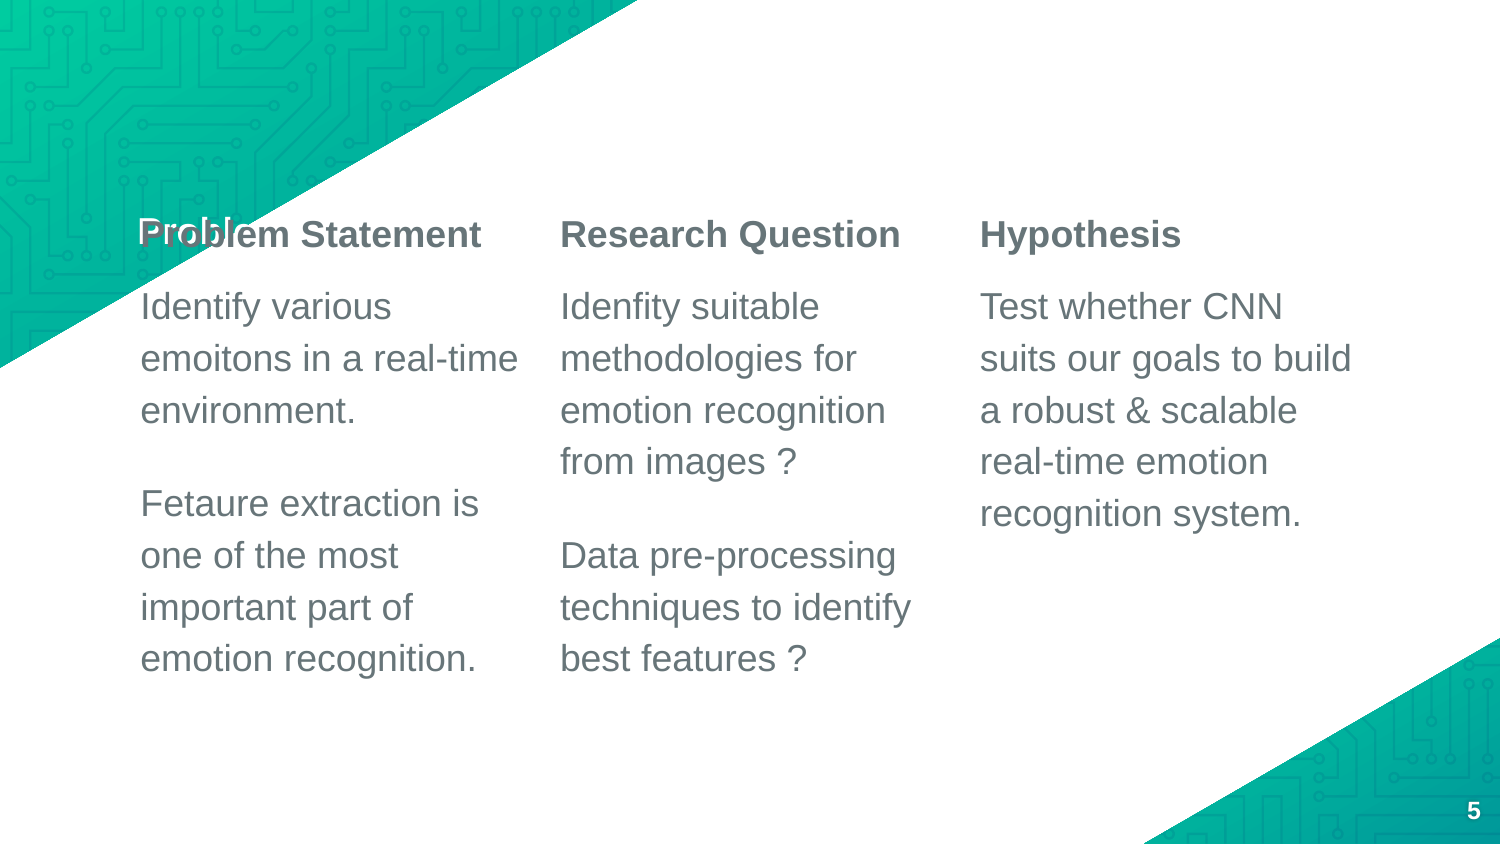

Problem Statement
Problem Statement
Identify various emoitons in a real-time environment.
Fetaure extraction is one of the most important part of emotion recognition.
Research Question
Idenfity suitable methodologies for emotion recognition from images ?
Data pre-processing techniques to identify best features ?
Hypothesis
Test whether CNN suits our goals to build a robust & scalable real-time emotion recognition system.
5